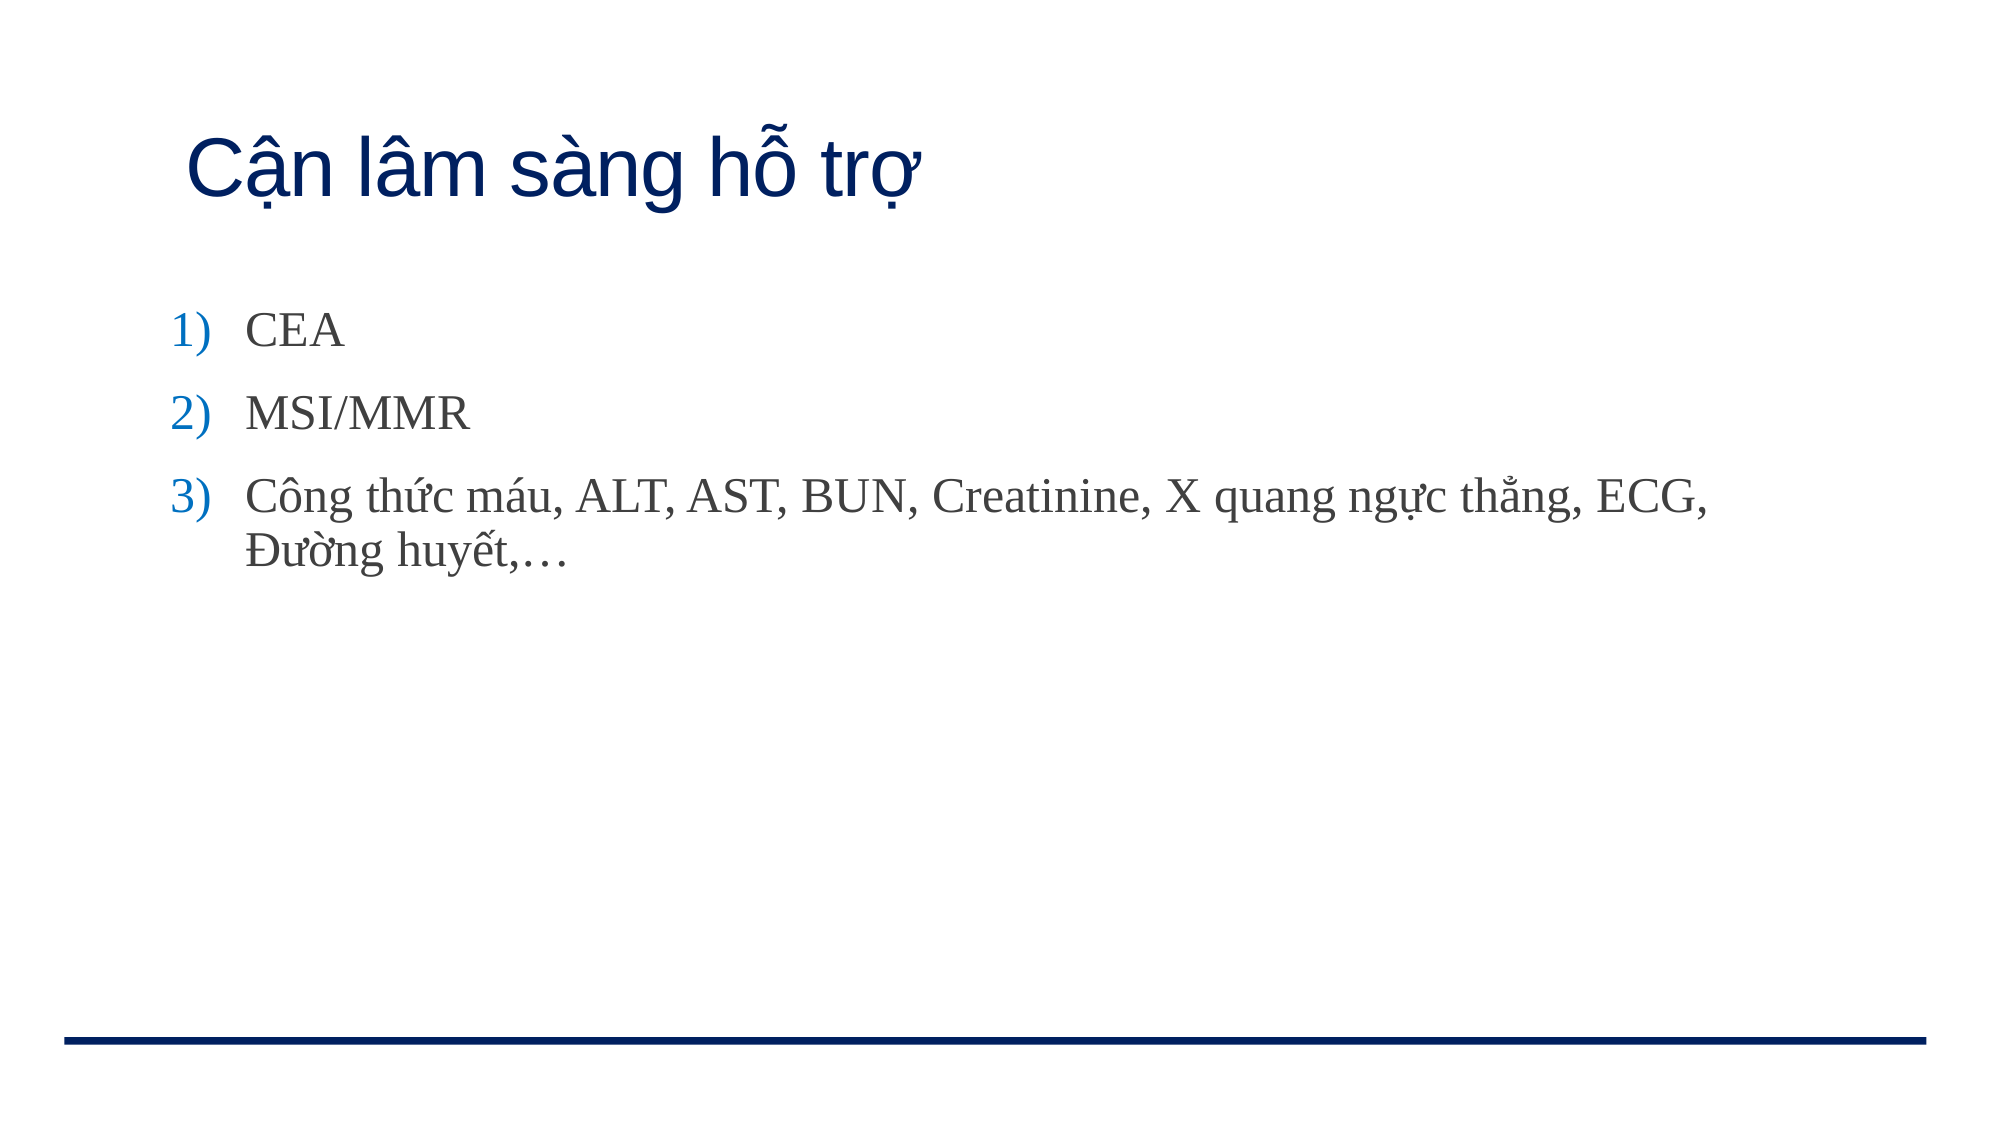

# Cận lâm sàng hỗ trợ
CEA
MSI/MMR
Công thức máu, ALT, AST, BUN, Creatinine, X quang ngực thẳng, ECG, Đường huyết,…